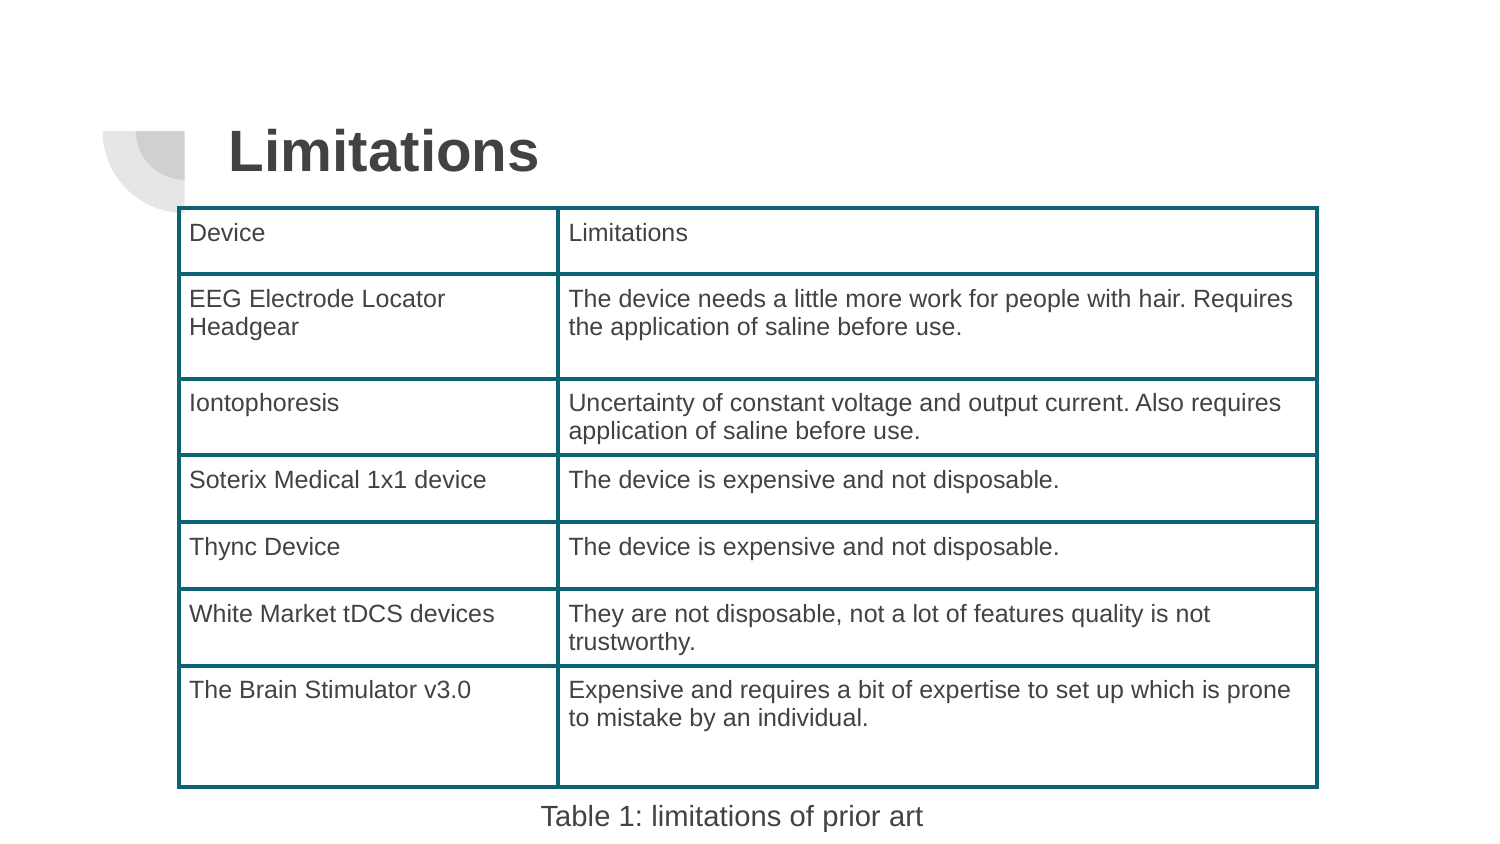

# Limitations
| Device | Limitations |
| --- | --- |
| EEG Electrode Locator Headgear | The device needs a little more work for people with hair. Requires the application of saline before use. |
| Iontophoresis | Uncertainty of constant voltage and output current. Also requires application of saline before use. |
| Soterix Medical 1x1 device | The device is expensive and not disposable. |
| Thync Device | The device is expensive and not disposable. |
| White Market tDCS devices | They are not disposable, not a lot of features quality is not trustworthy. |
| The Brain Stimulator v3.0 | Expensive and requires a bit of expertise to set up which is prone to mistake by an individual. |
Table 1: limitations of prior art